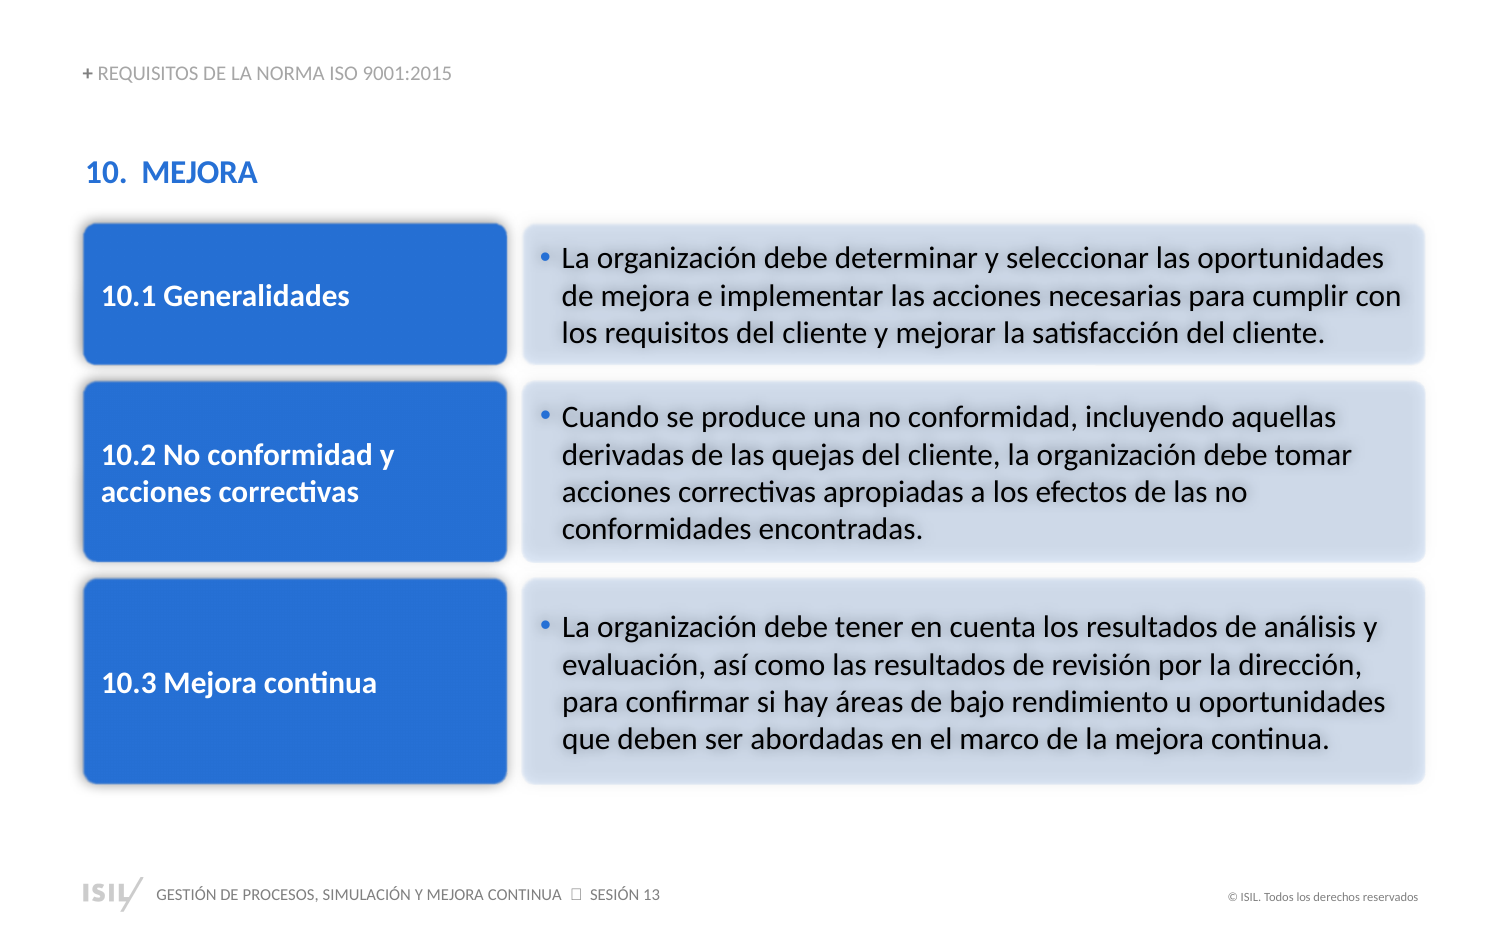

+ REQUISITOS DE LA NORMA ISO 9001:2015
MEJORA
10.1 Generalidades
La organización debe determinar y seleccionar las oportunidades de mejora e implementar las acciones necesarias para cumplir con los requisitos del cliente y mejorar la satisfacción del cliente.
10.2 No conformidad y acciones correctivas
Cuando se produce una no conformidad, incluyendo aquellas derivadas de las quejas del cliente, la organización debe tomar acciones correctivas apropiadas a los efectos de las no conformidades encontradas.
10.3 Mejora continua
La organización debe tener en cuenta los resultados de análisis y evaluación, así como las resultados de revisión por la dirección, para confirmar si hay áreas de bajo rendimiento u oportunidades que deben ser abordadas en el marco de la mejora continua.